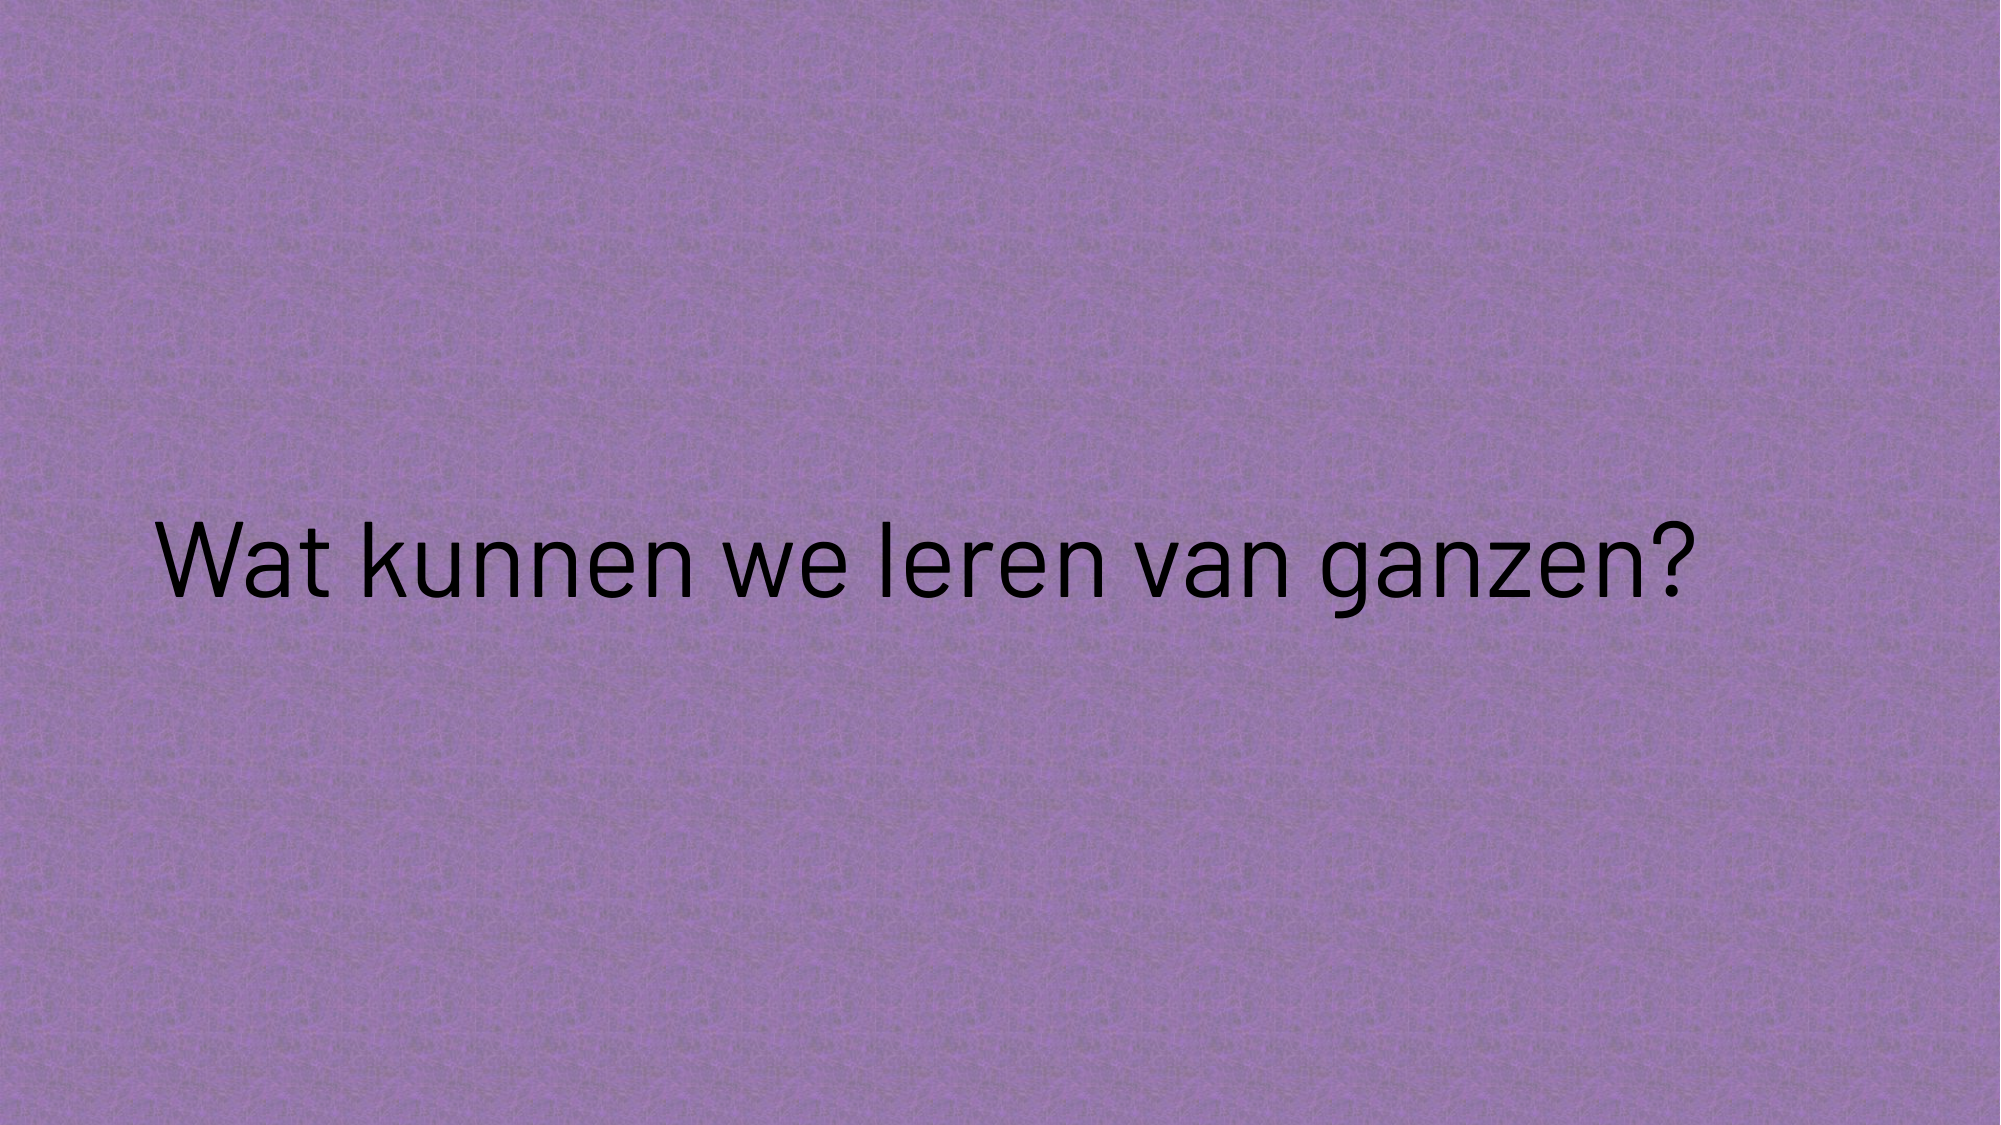

# Wat kunnen we leren van ganzen?